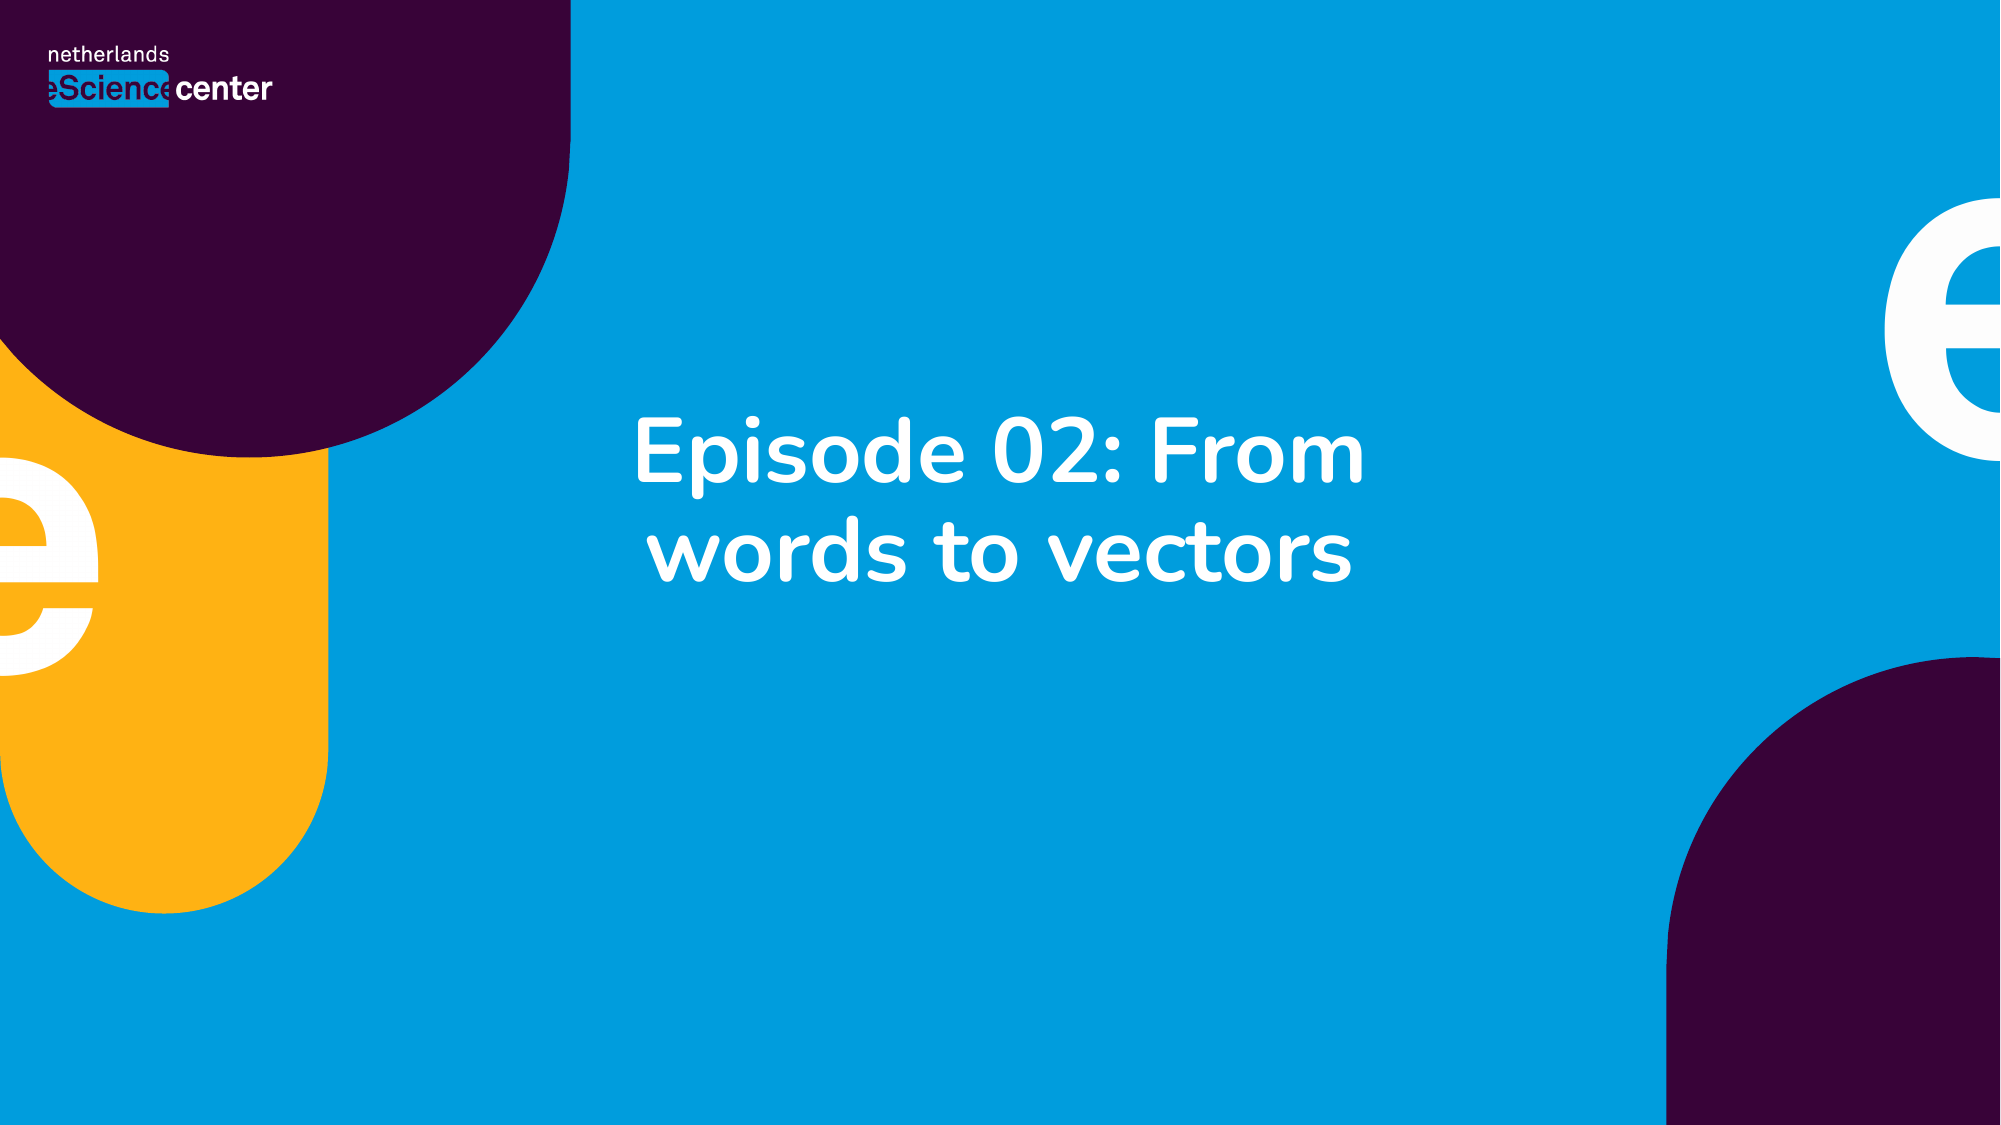

# Episode 02: From words to vectors